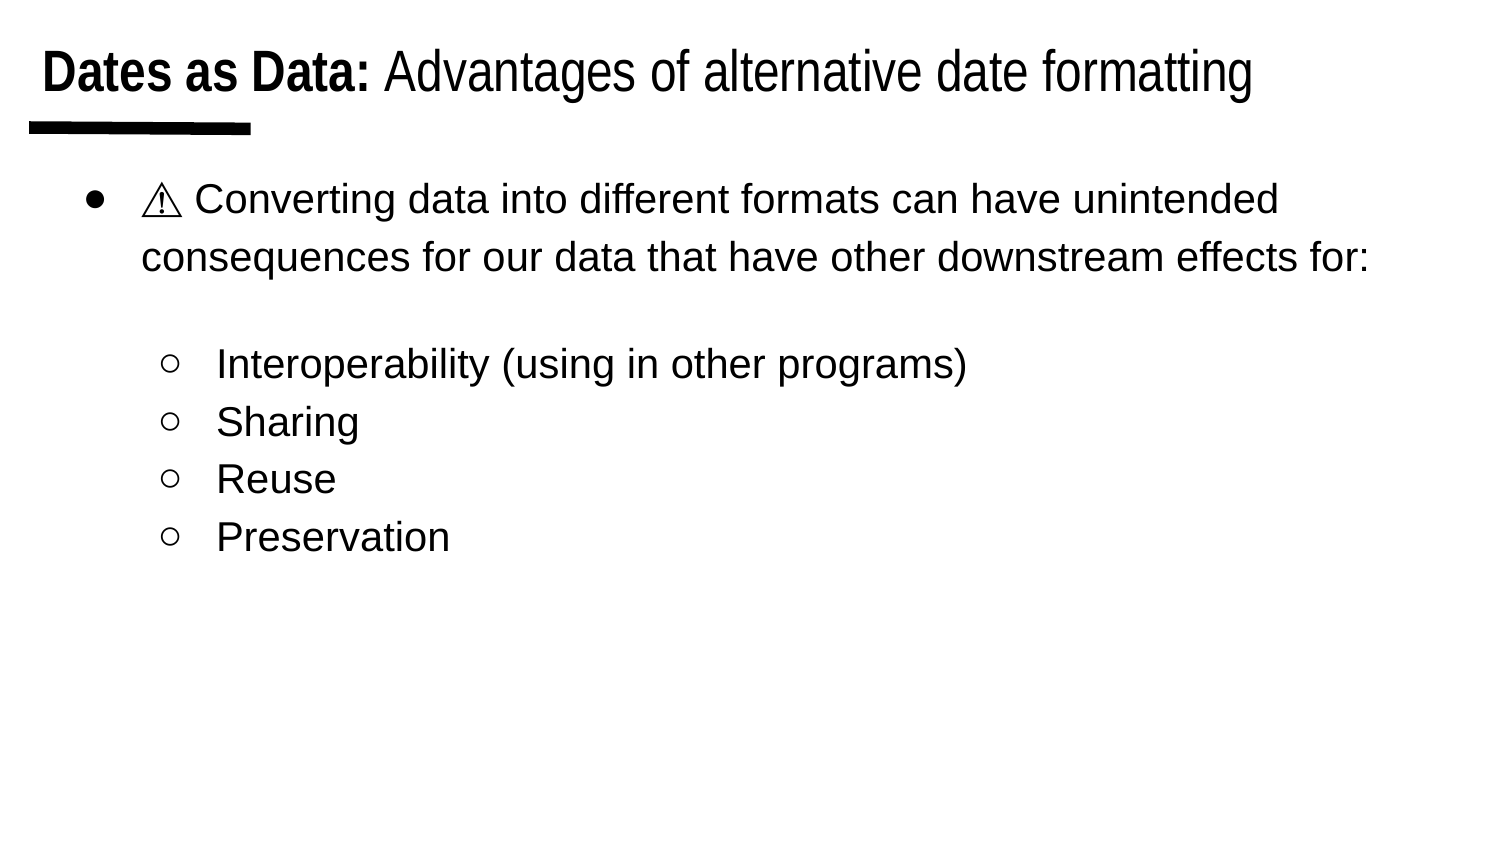

# Dates as Data: Advantages of alternative date formatting

⚠️ Converting data into different formats can have unintended consequences for our data that have other downstream effects for:
Interoperability (using in other programs)
Sharing
Reuse
Preservation